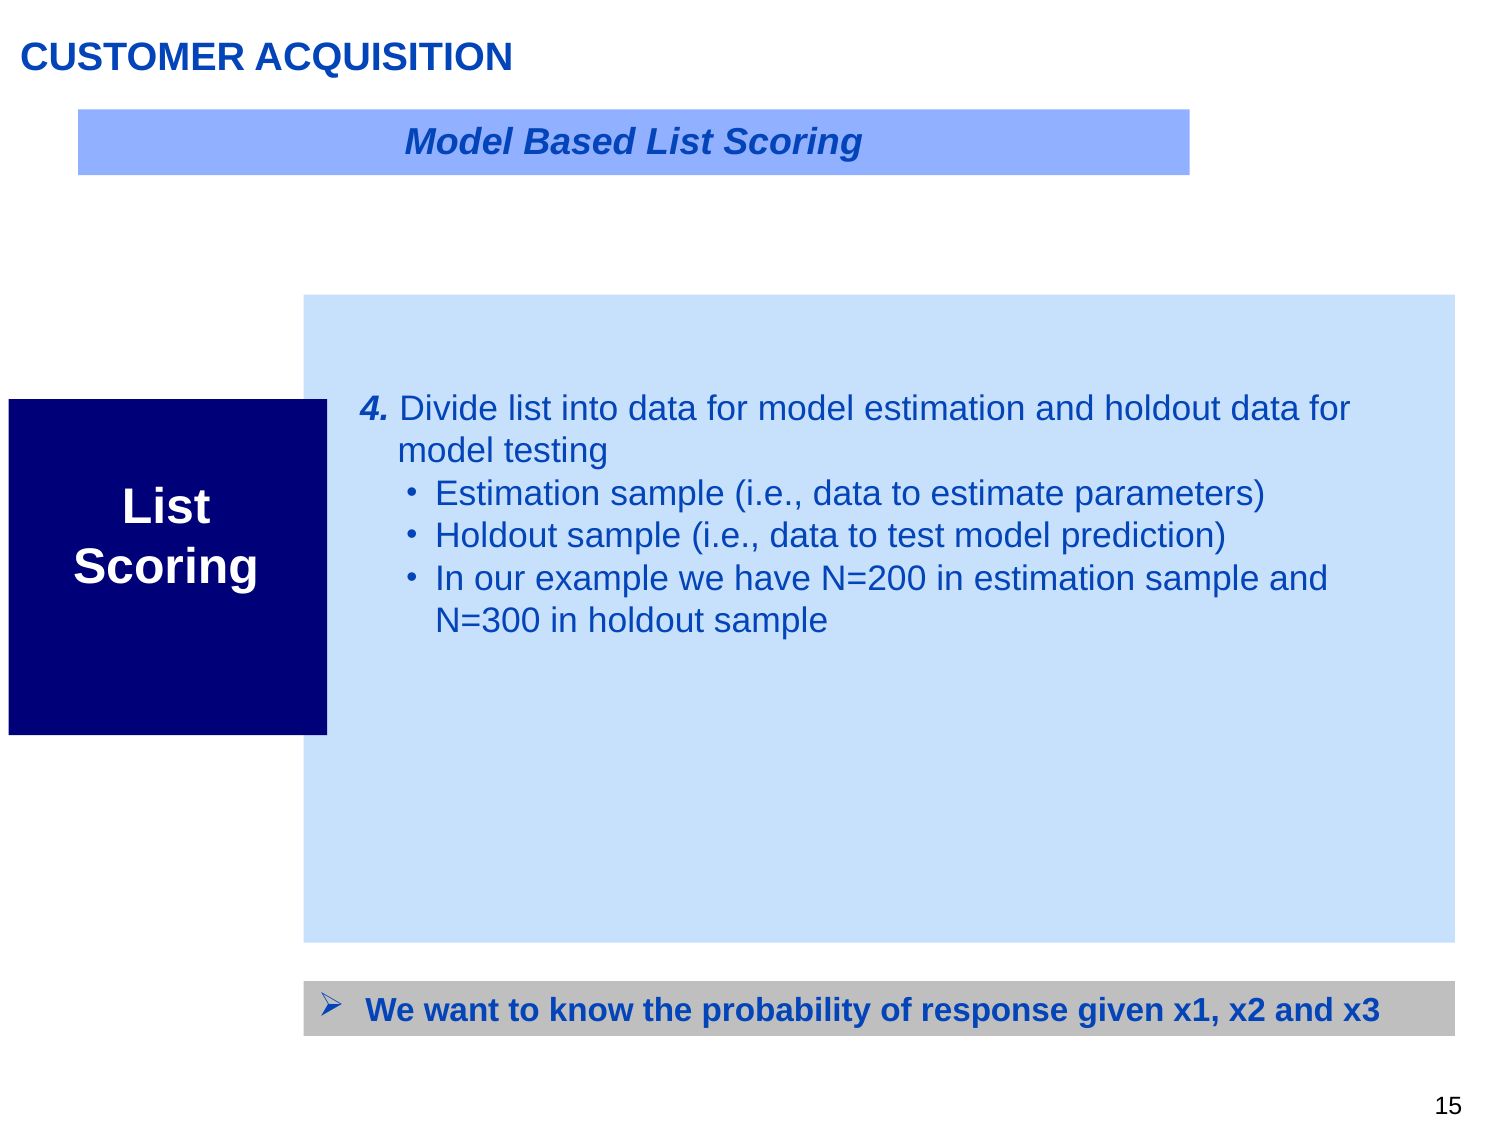

# CUSTOMER ACQUISITION
Model Based List Scoring

4. Divide list into data for model estimation and holdout data for model testing
Estimation sample (i.e., data to estimate parameters)
Holdout sample (i.e., data to test model prediction)
In our example we have N=200 in estimation sample and N=300 in holdout sample

List Scoring
We want to know the probability of response given x1, x2 and x3
15